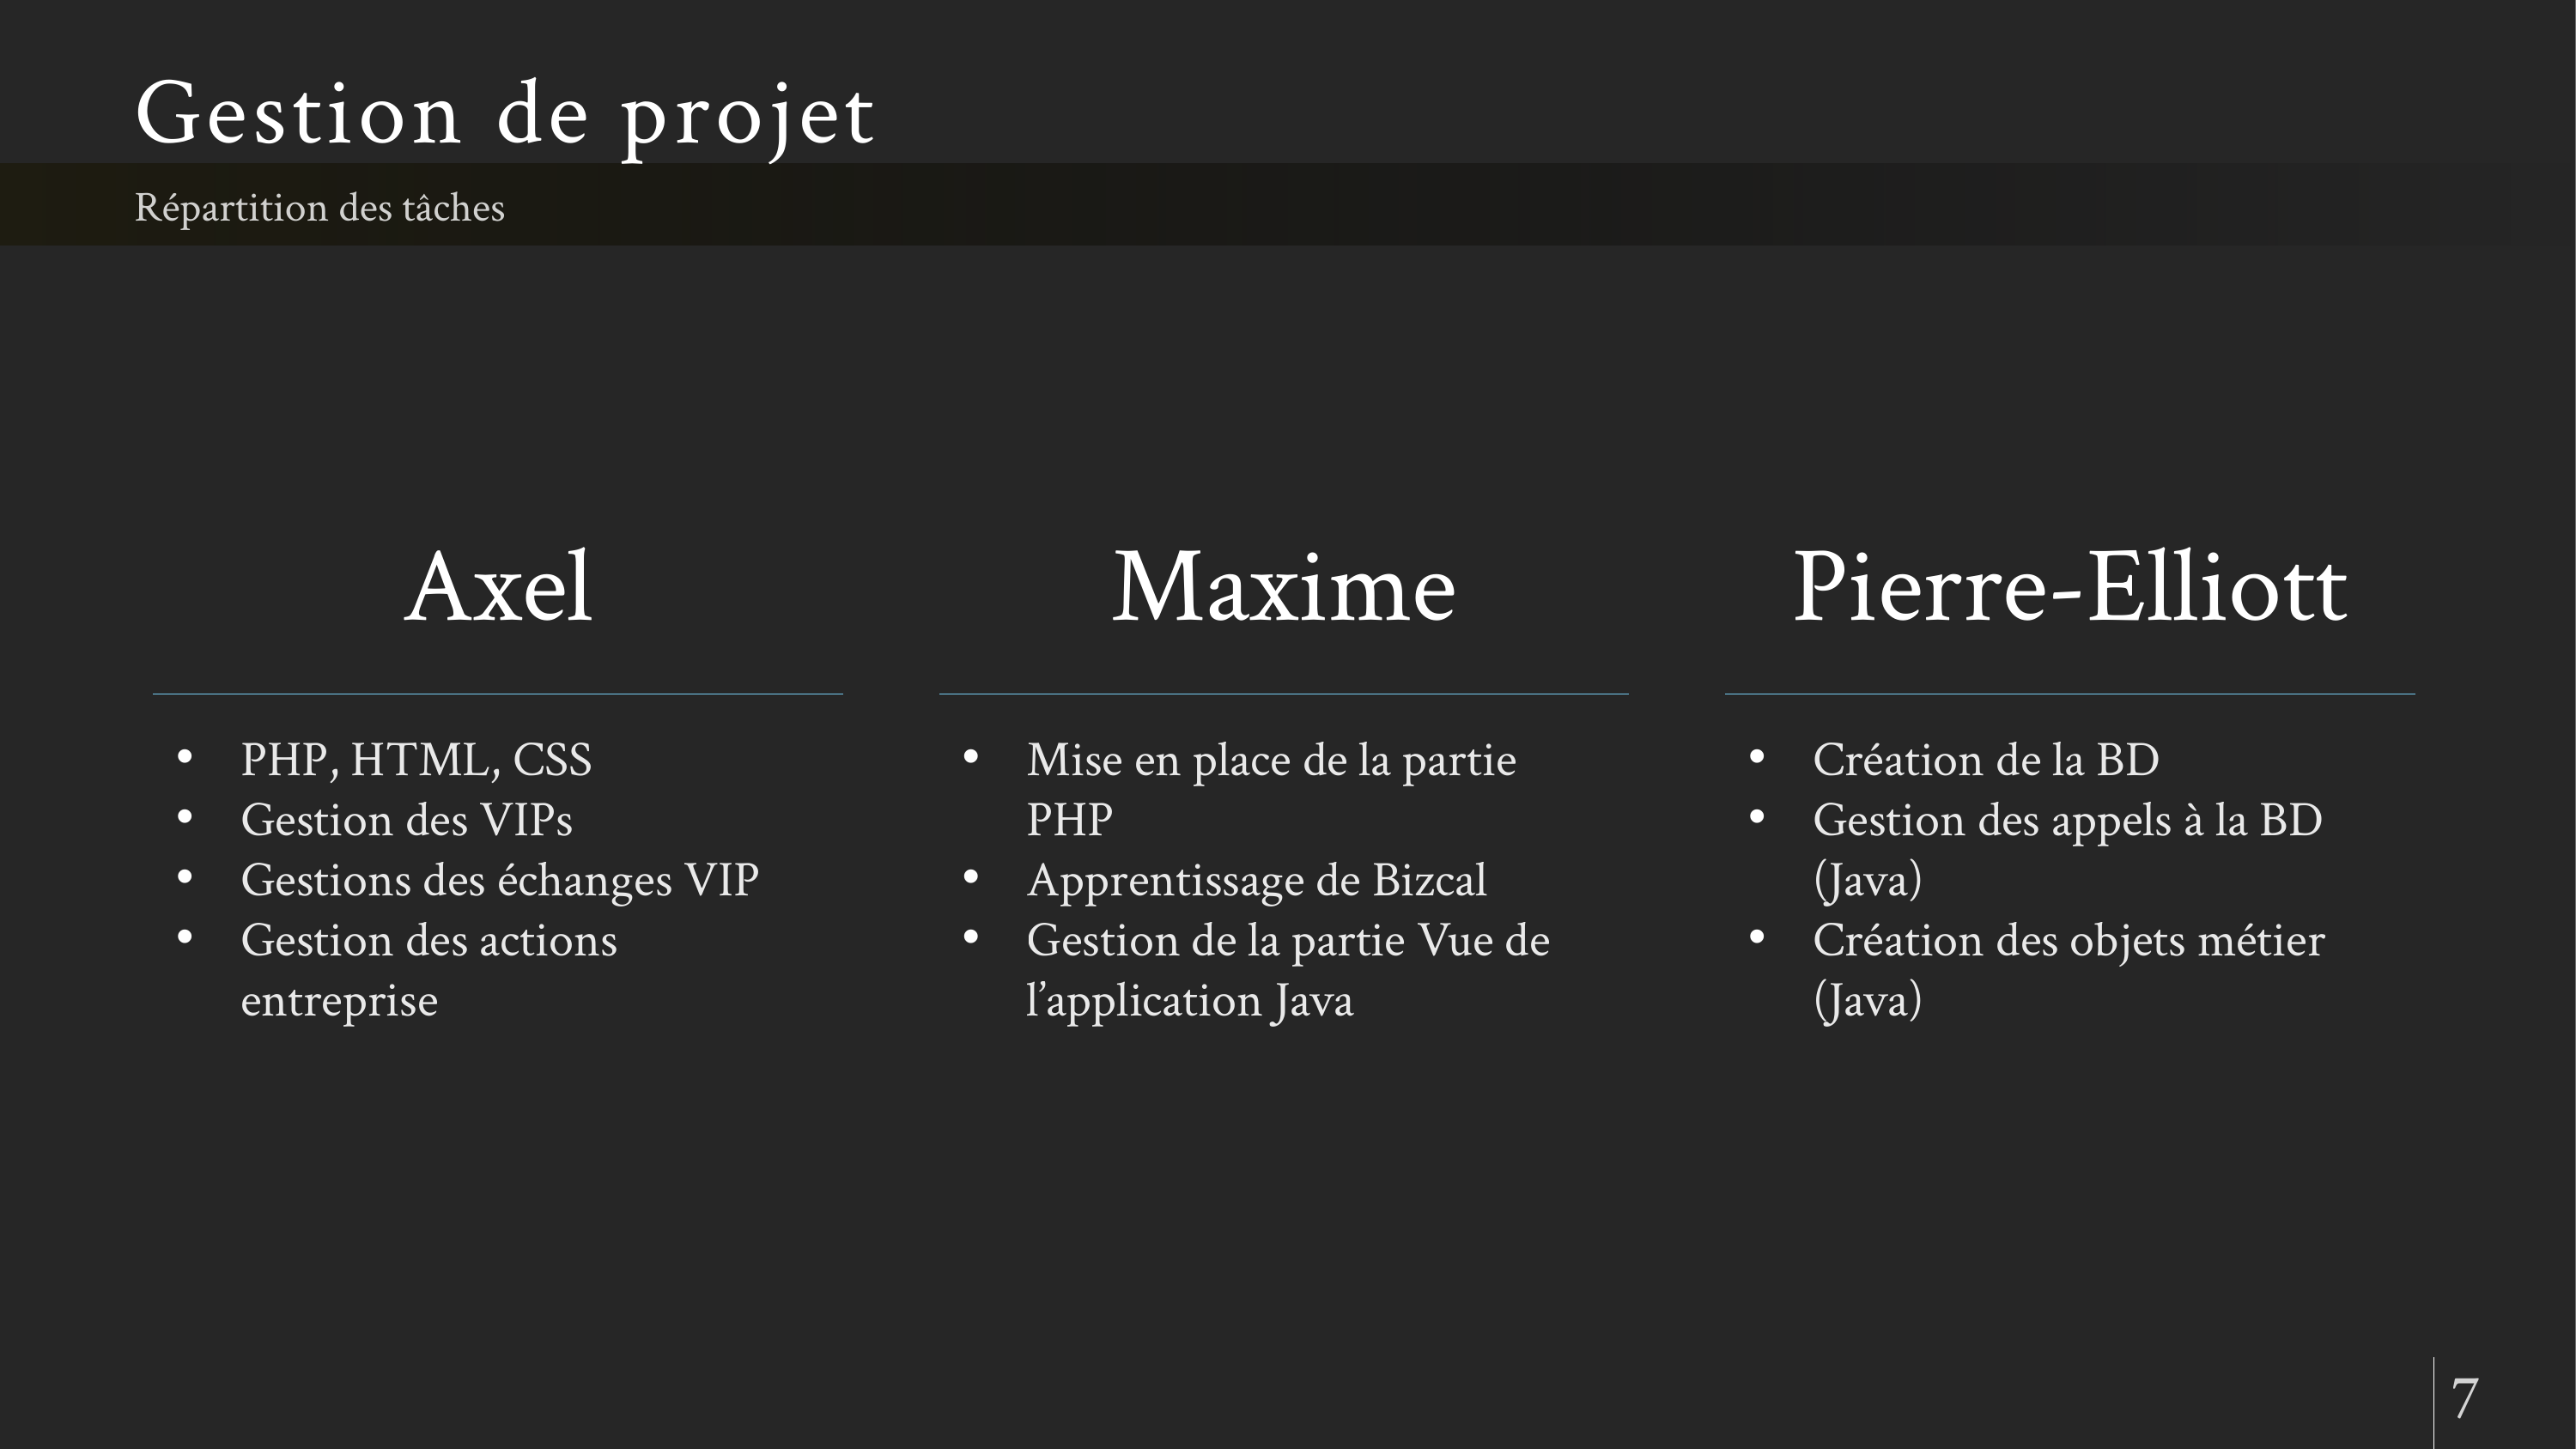

# Gestion de projet
Répartition des tâches
Axel
Maxime
Pierre-Elliott
PHP, HTML, CSS
Gestion des VIPs
Gestions des échanges VIP
Gestion des actions entreprise
Mise en place de la partie PHP
Apprentissage de Bizcal
Gestion de la partie Vue de l’application Java
Création de la BD
Gestion des appels à la BD (Java)
Création des objets métier (Java)
7